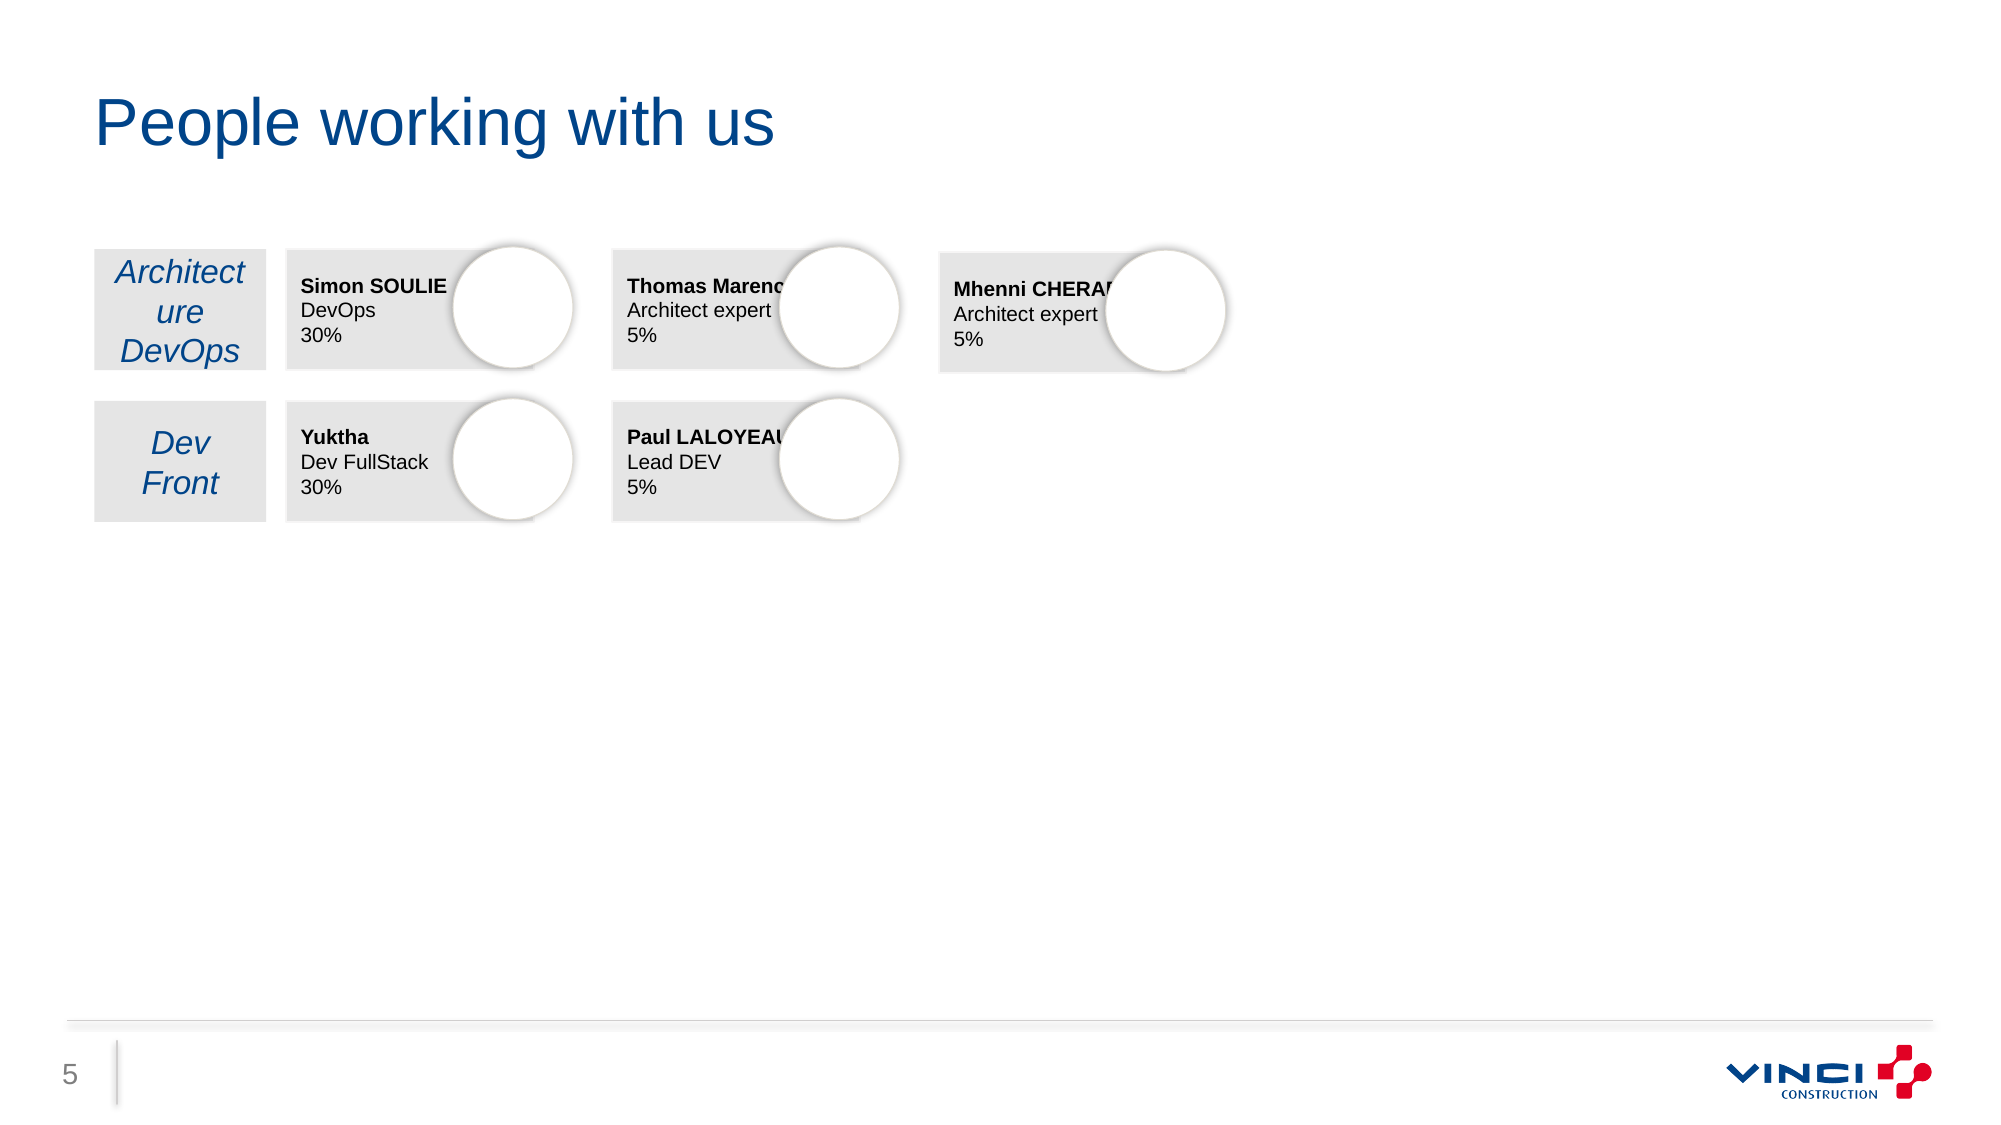

# People working with us

Architecture
DevOps
Simon SOULIE
DevOps
30%
Thomas Marencic
Architect expert
5%

Mhenni CHERAFT
Architect expert
5%

Dev Front
Yuktha
Dev FullStack
30%
Paul LALOYEAU
Lead DEV
5%